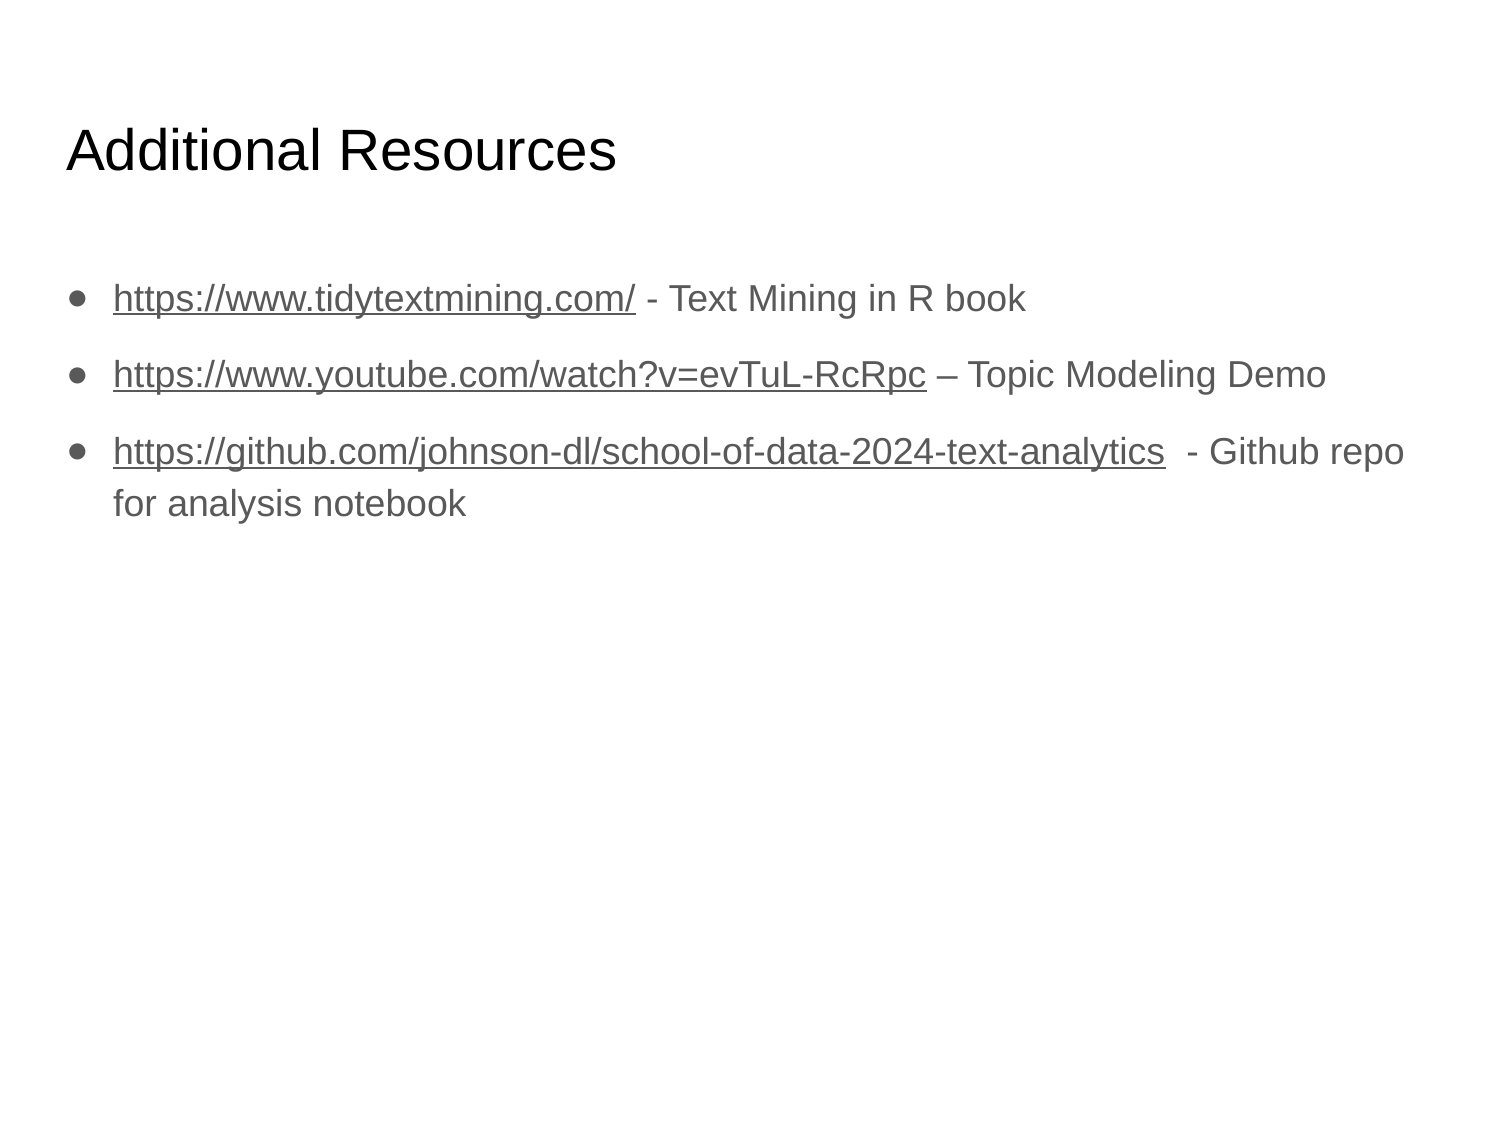

# Additional Resources
https://www.tidytextmining.com/ - Text Mining in R book
https://www.youtube.com/watch?v=evTuL-RcRpc – Topic Modeling Demo
https://github.com/johnson-dl/school-of-data-2024-text-analytics  - Github repo for analysis notebook